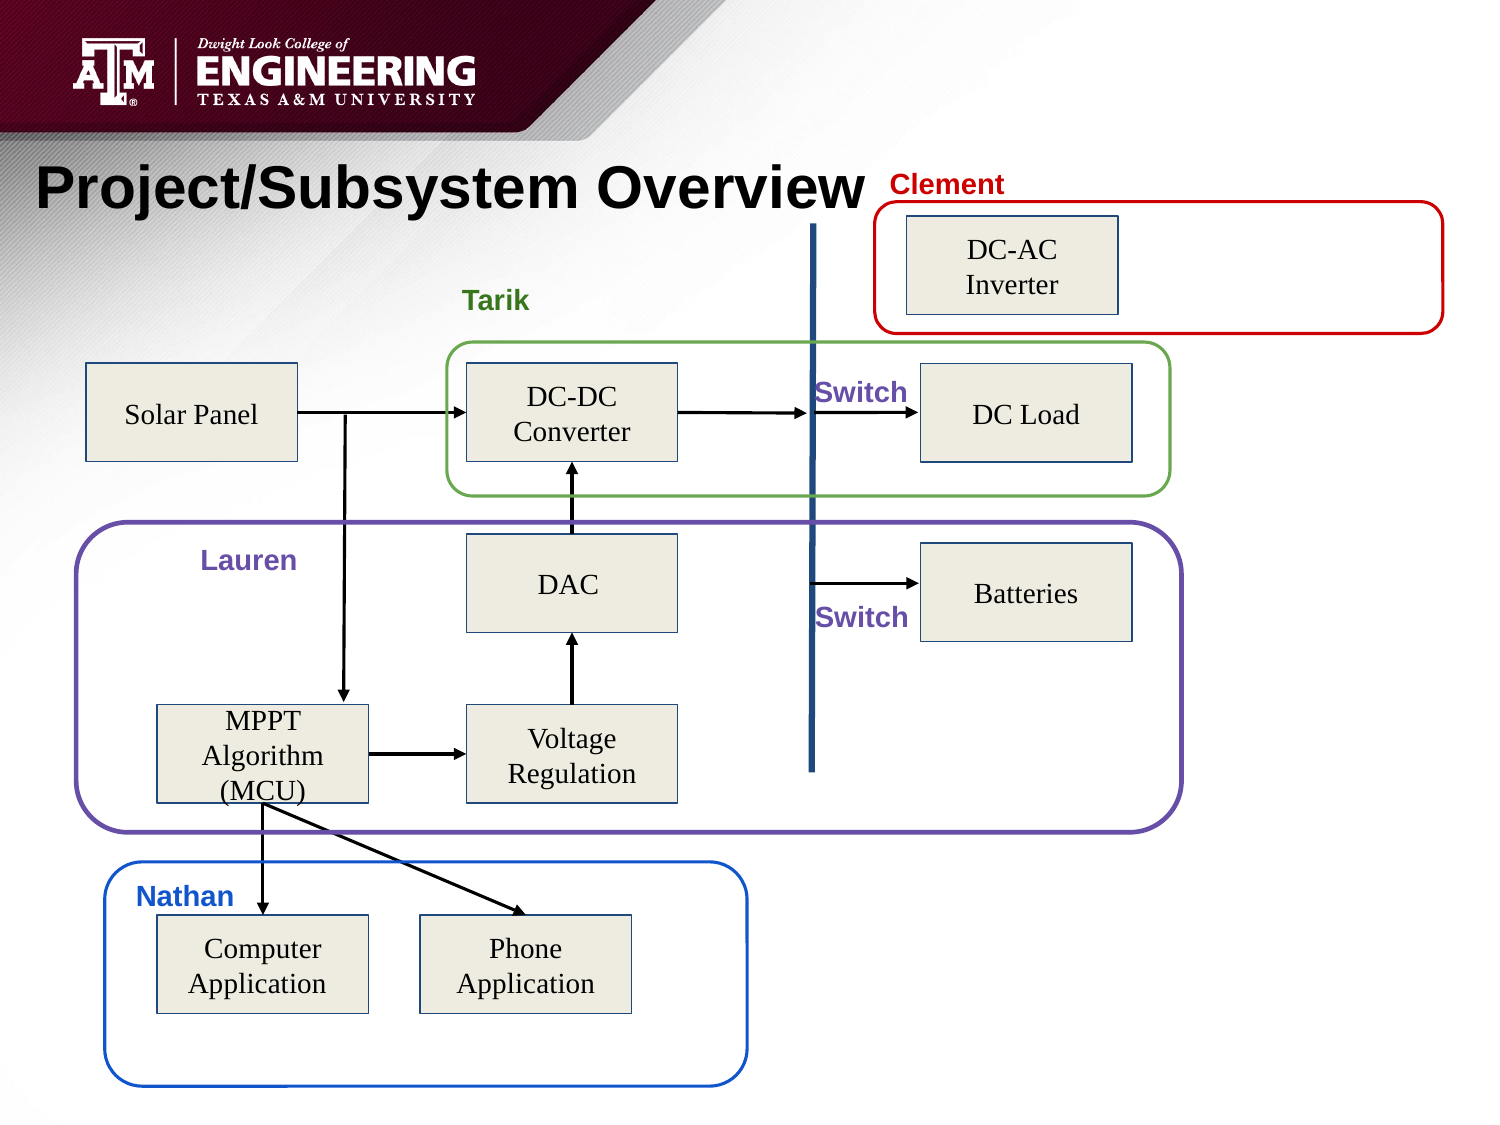

# Project/Subsystem Overview
Clement

DC-AC Inverter
Tarik

Switch
Solar Panel
DC-DC Converter
DC Load

Lauren
DAC
Batteries
Switch
MPPT Algorithm (MCU)
Voltage Regulation

Nathan
Computer Application
Phone Application